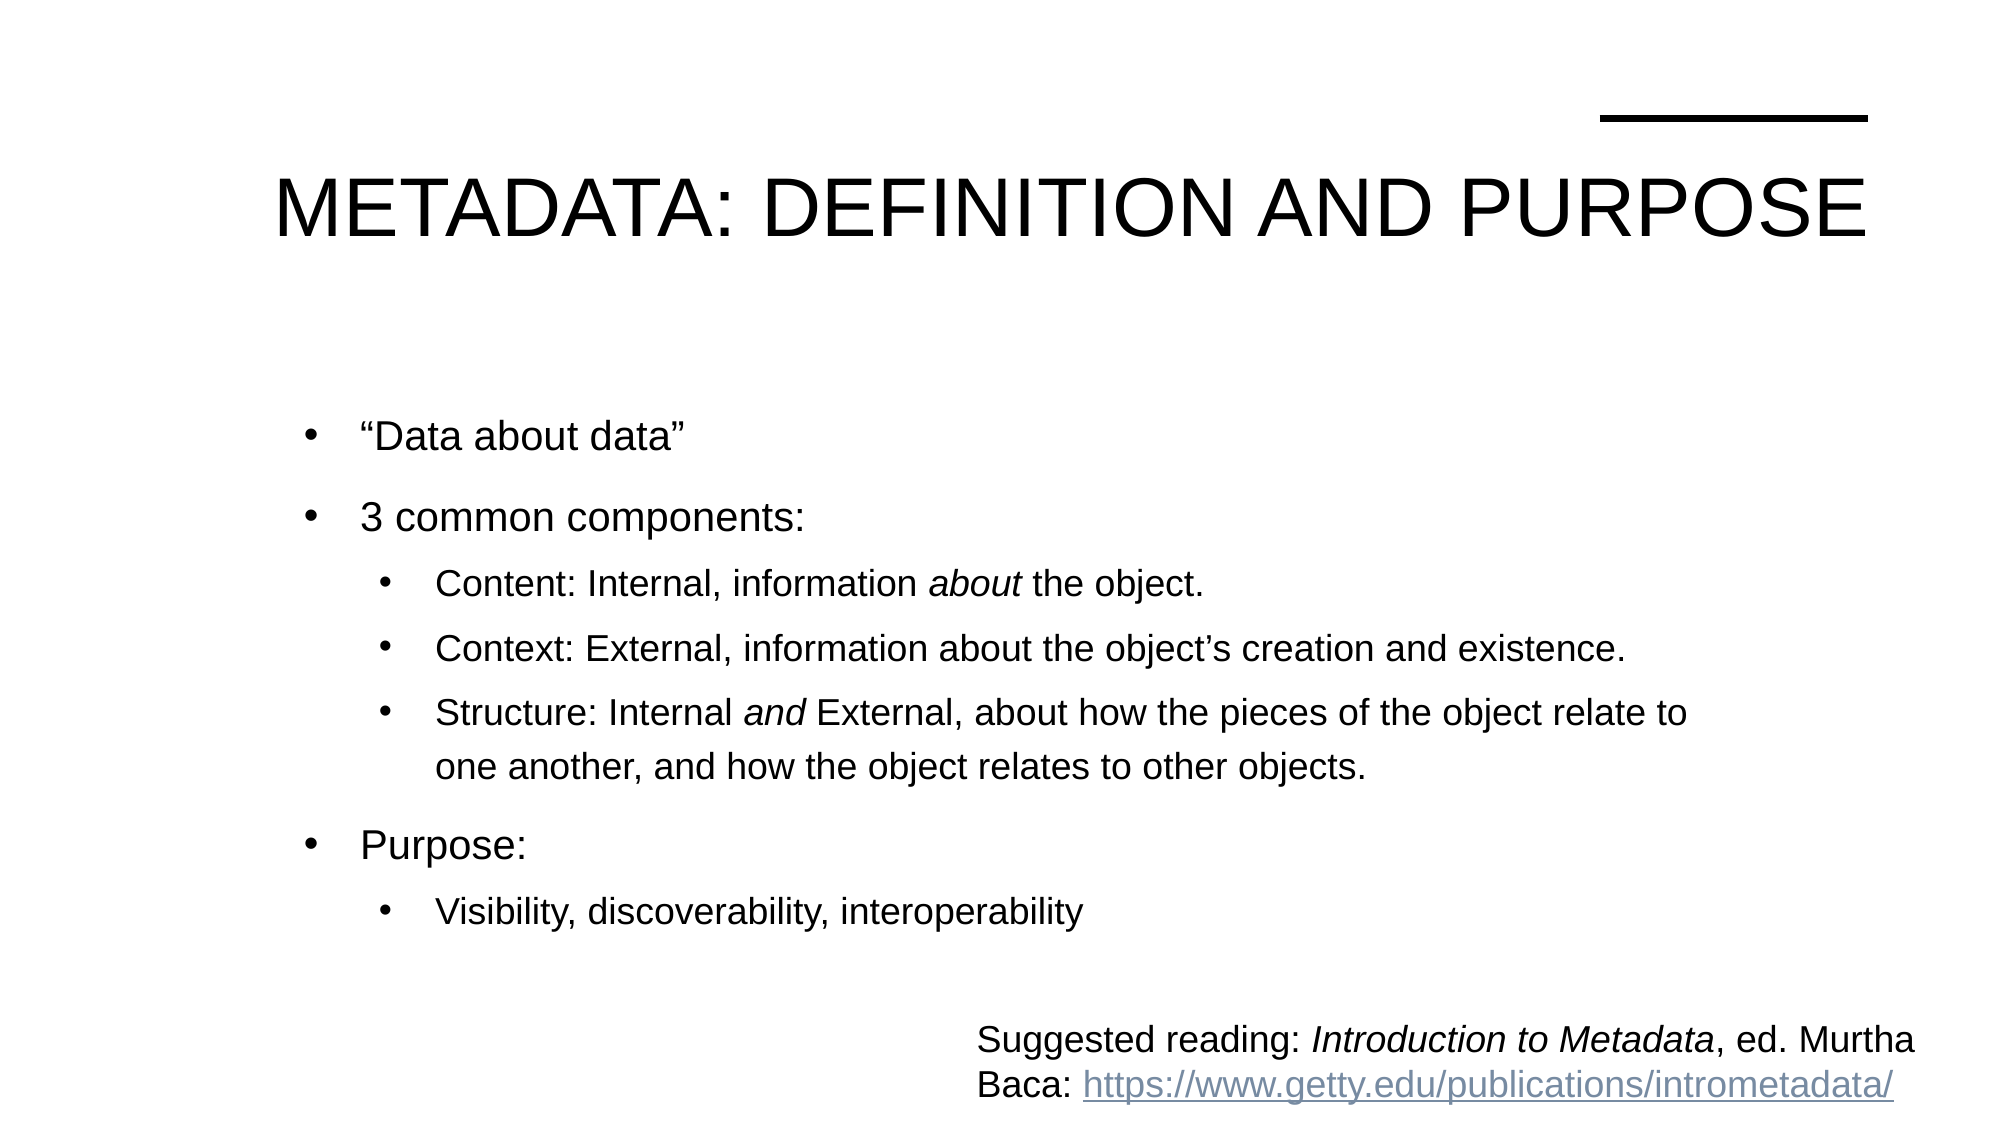

# Metadata: Definition and Purpose
“Data about data”
3 common components:
Content: Internal, information about the object.
Context: External, information about the object’s creation and existence.
Structure: Internal and External, about how the pieces of the object relate to one another, and how the object relates to other objects.
Purpose:
Visibility, discoverability, interoperability

Suggested reading: Introduction to Metadata, ed. Murtha Baca: https://www.getty.edu/publications/intrometadata/